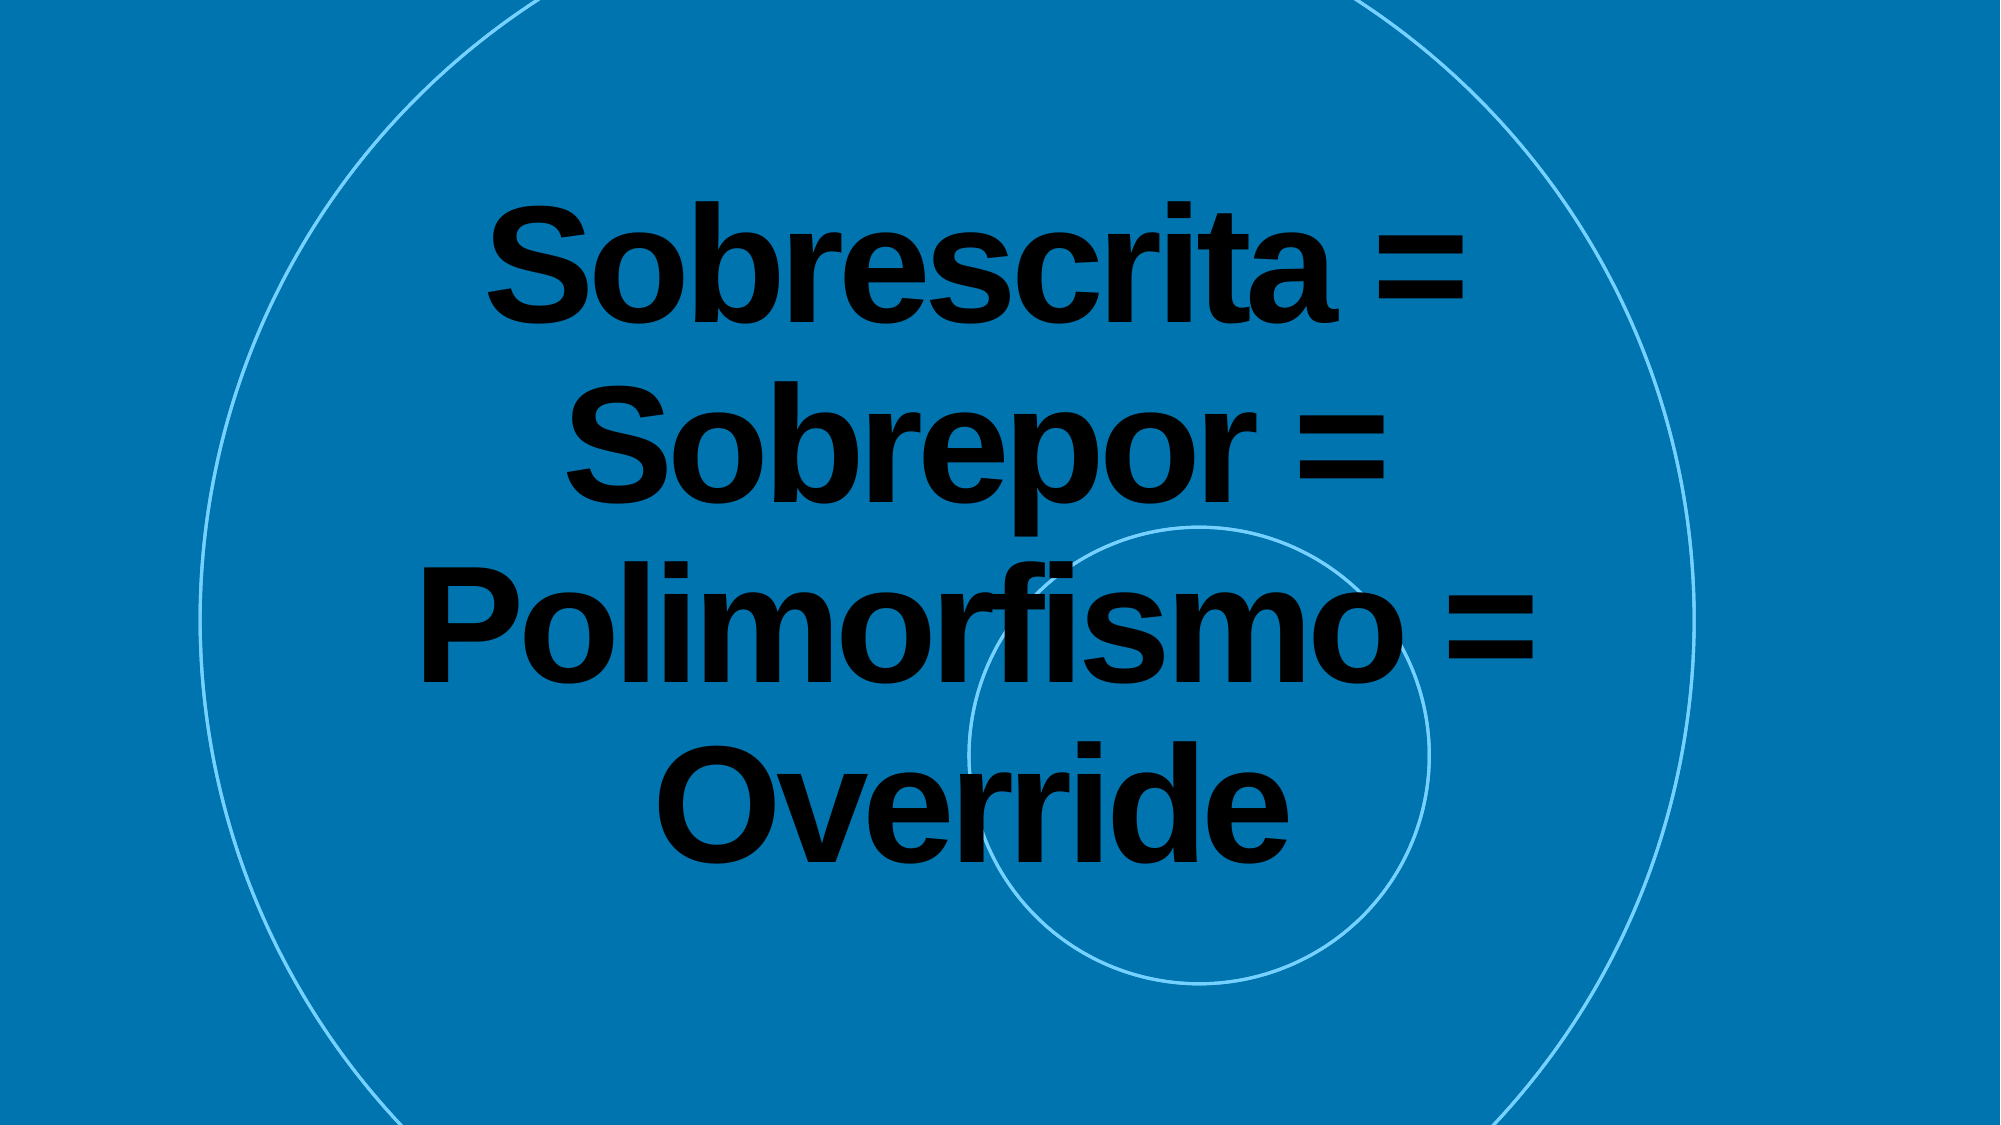

# Sobrescrita = Sobrepor = Polimorfismo = Override